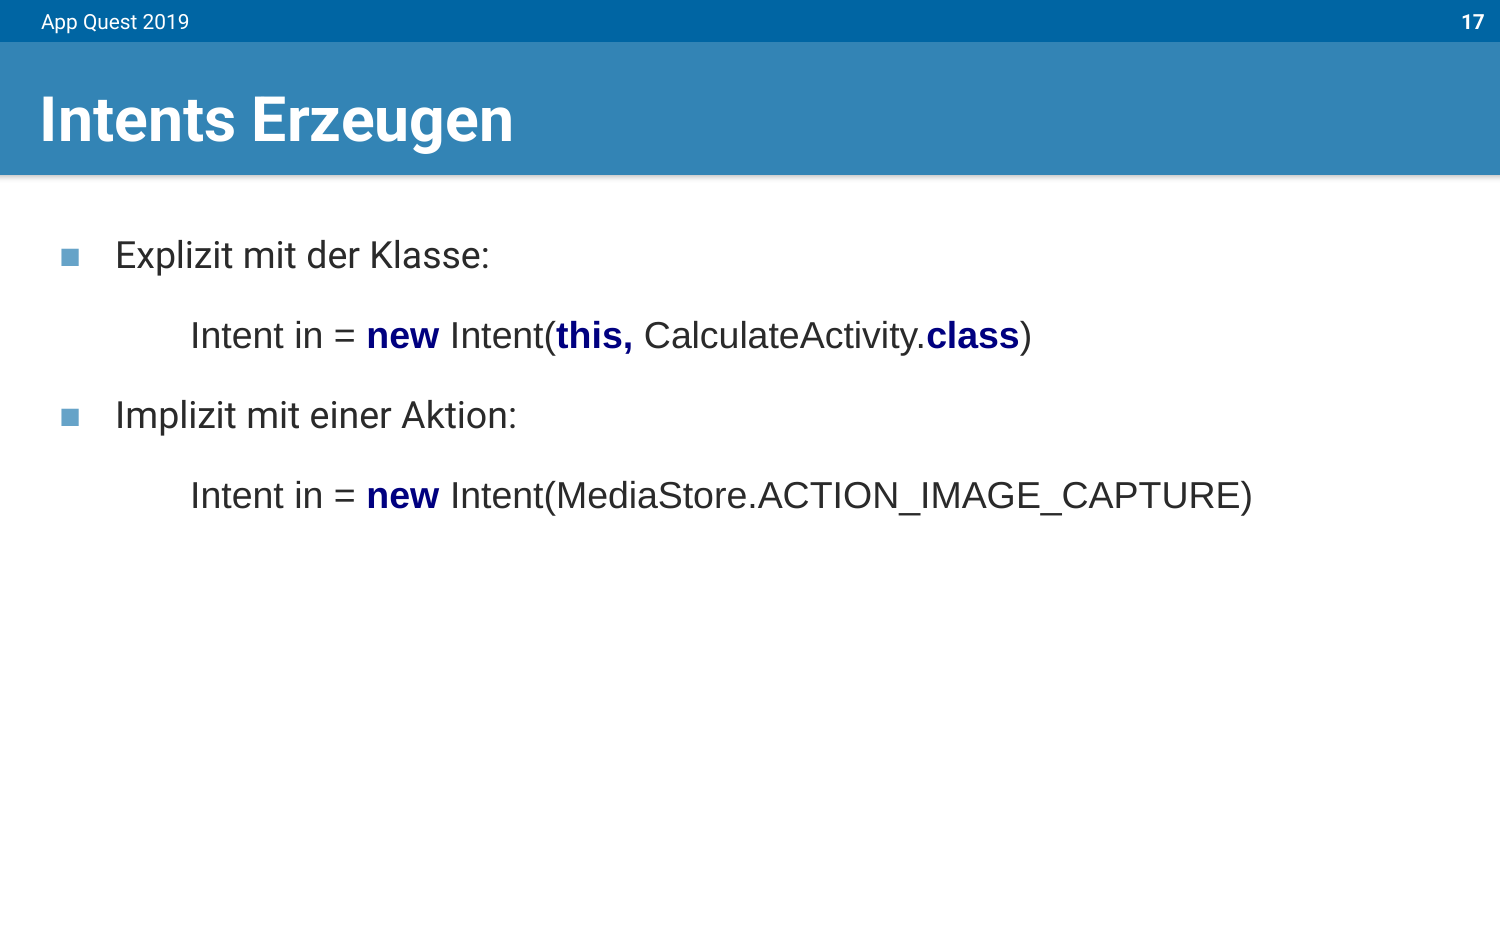

17
# Intents Erzeugen
Explizit mit der Klasse:
Intent in = new Intent(this, CalculateActivity.class)
Implizit mit einer Aktion:
Intent in = new Intent(MediaStore.ACTION_IMAGE_CAPTURE)